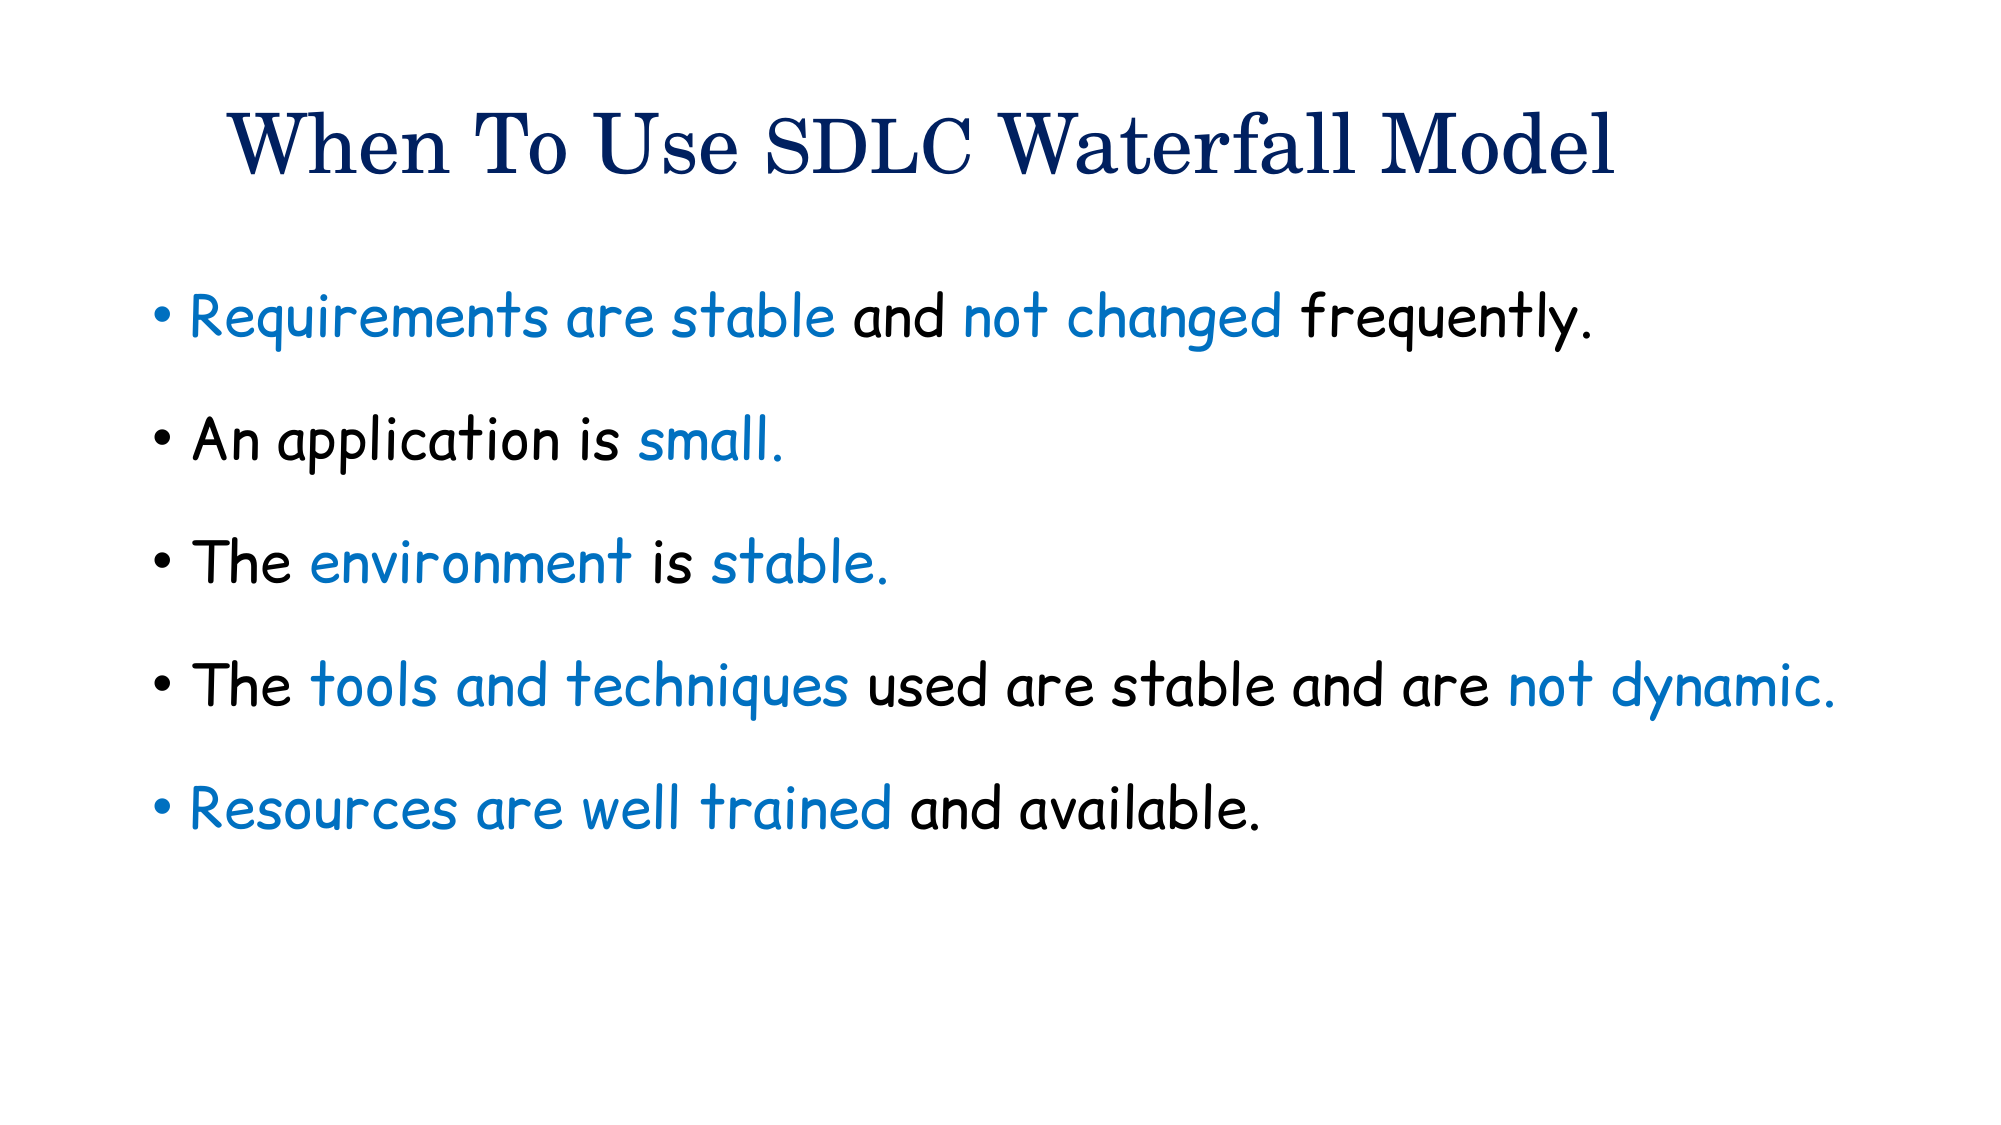

# When To Use SDLC Waterfall Model
Requirements are stable and not changed frequently.
An application is small.
The environment is stable.
The tools and techniques used are stable and are not dynamic.
Resources are well trained and available.